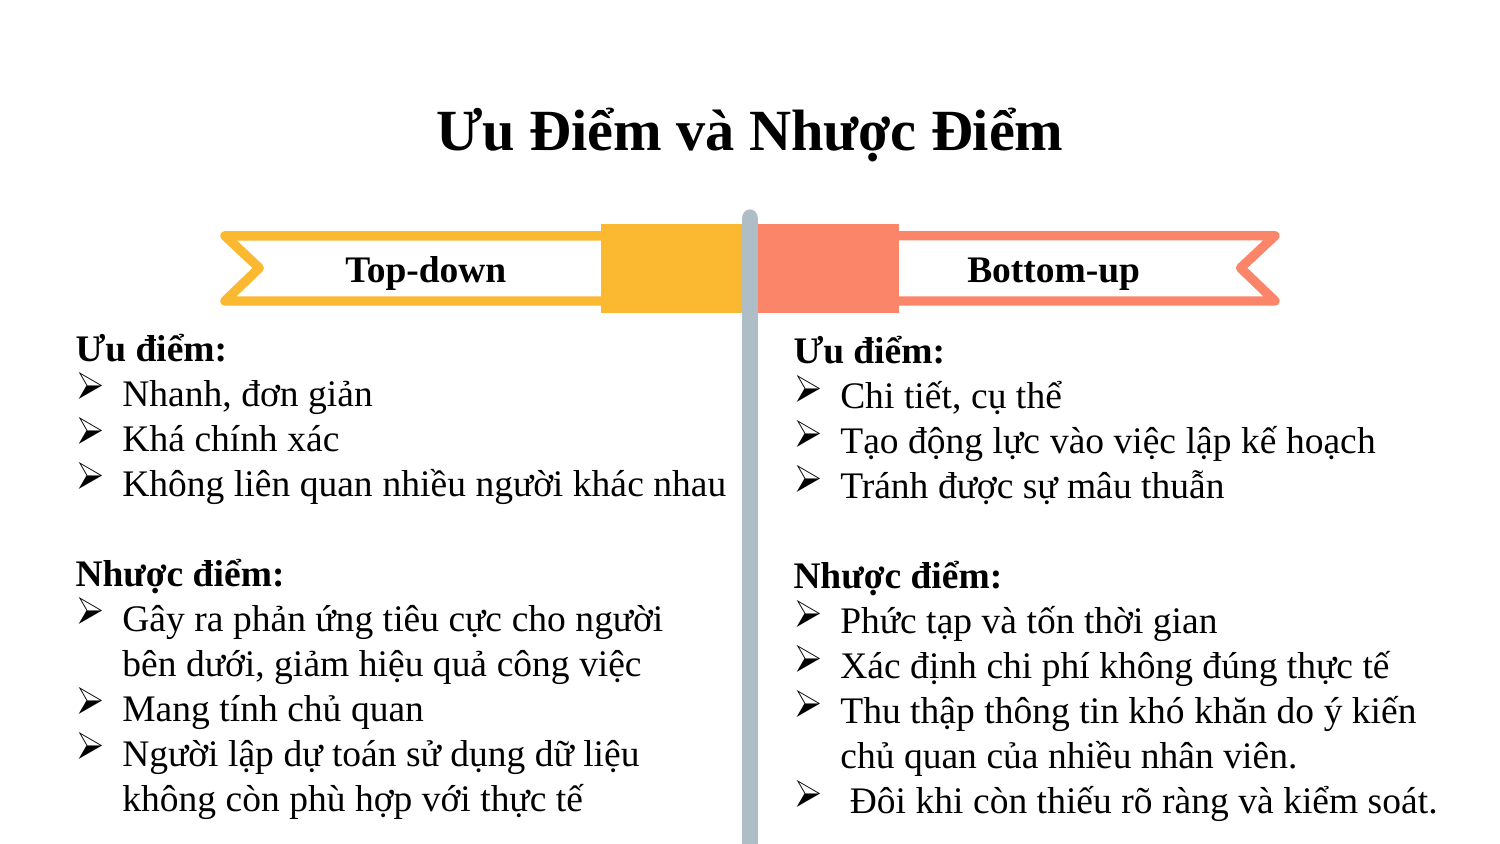

# Ưu Điểm và Nhược Điểm

Top-down
Bottom-up
Ưu điểm:
Nhanh, đơn giản
Khá chính xác
Không liên quan nhiều người khác nhau

Nhược điểm:
Gây ra phản ứng tiêu cực cho người bên dưới, giảm hiệu quả công việc
Mang tính chủ quan
Người lập dự toán sử dụng dữ liệu không còn phù hợp với thực tế
Ưu điểm:
Chi tiết, cụ thể
Tạo động lực vào việc lập kế hoạch
Tránh được sự mâu thuẫn

Nhược điểm:
Phức tạp và tốn thời gian
Xác định chi phí không đúng thực tế
Thu thập thông tin khó khăn do ý kiến chủ quan của nhiều nhân viên.
 Đôi khi còn thiếu rõ ràng và kiểm soát.